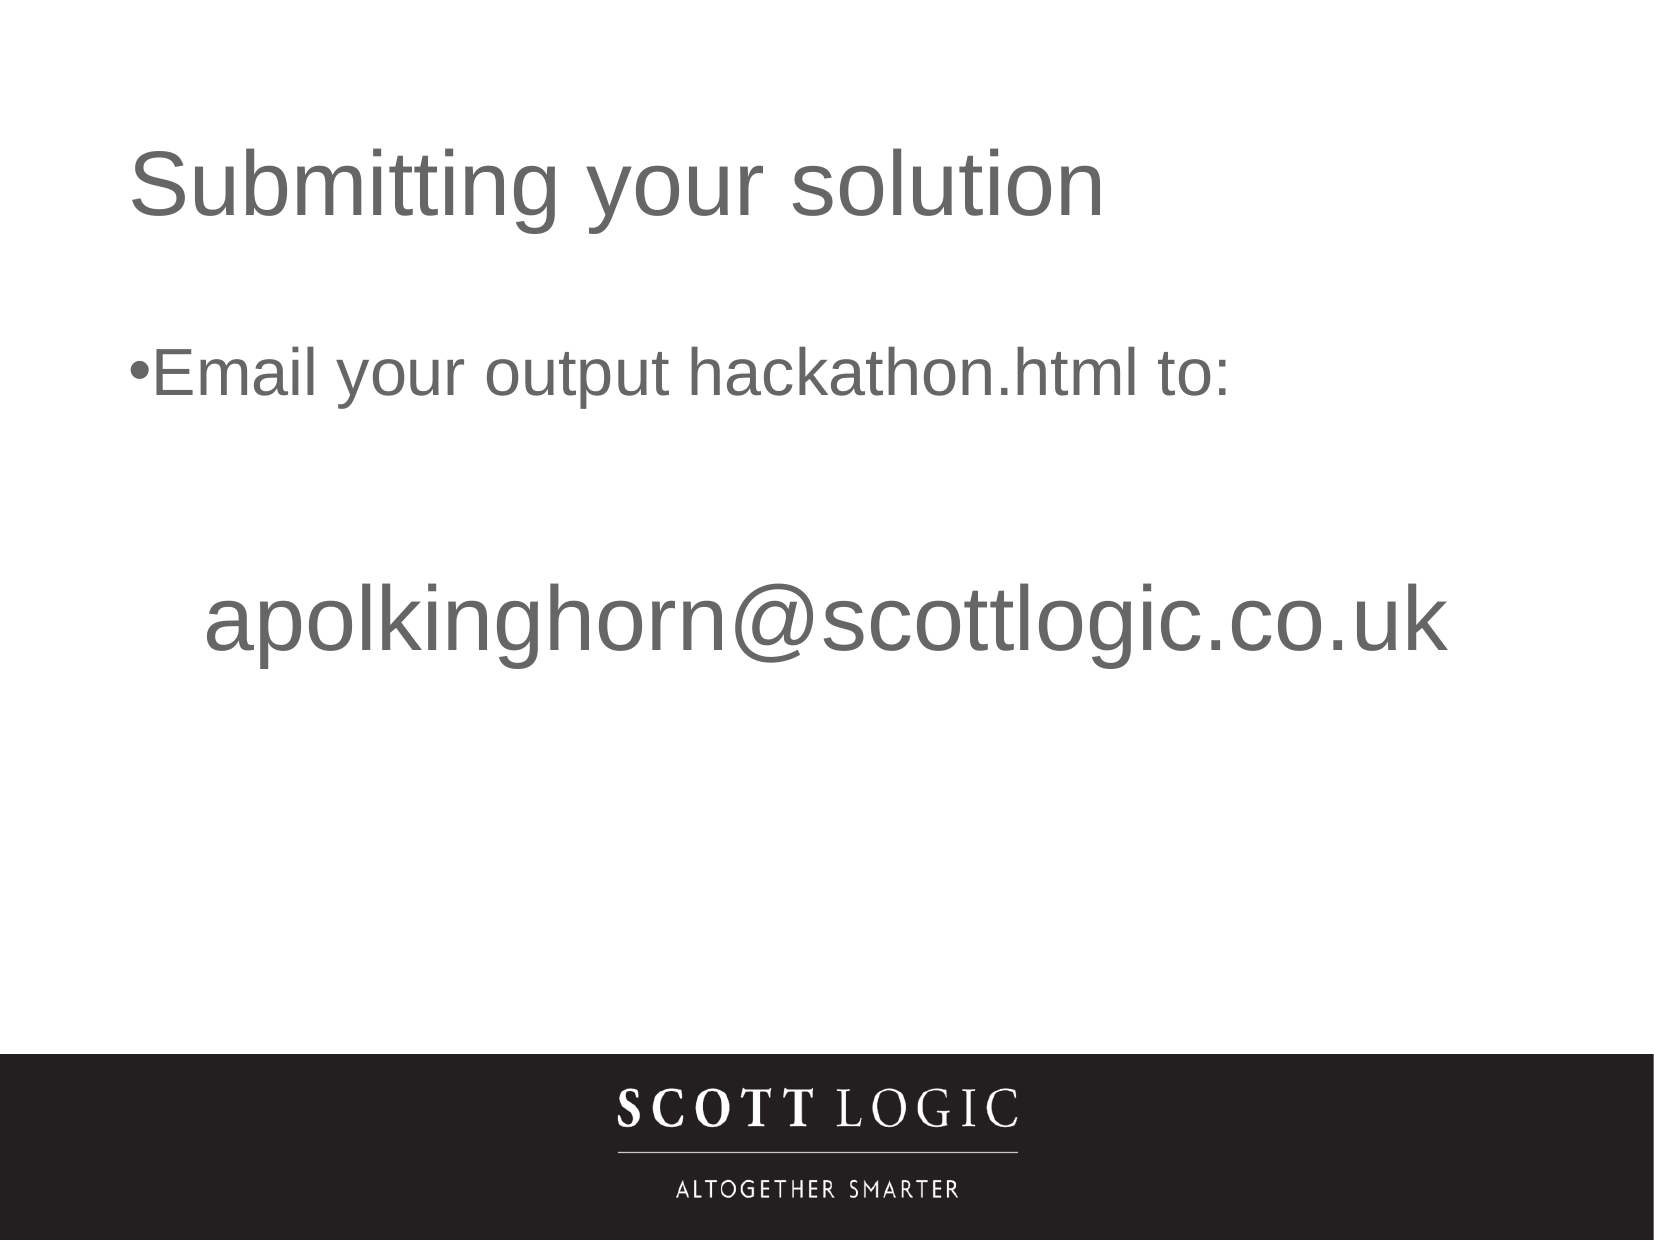

Submitting your solution
Email your output hackathon.html to:

apolkinghorn@scottlogic.co.uk